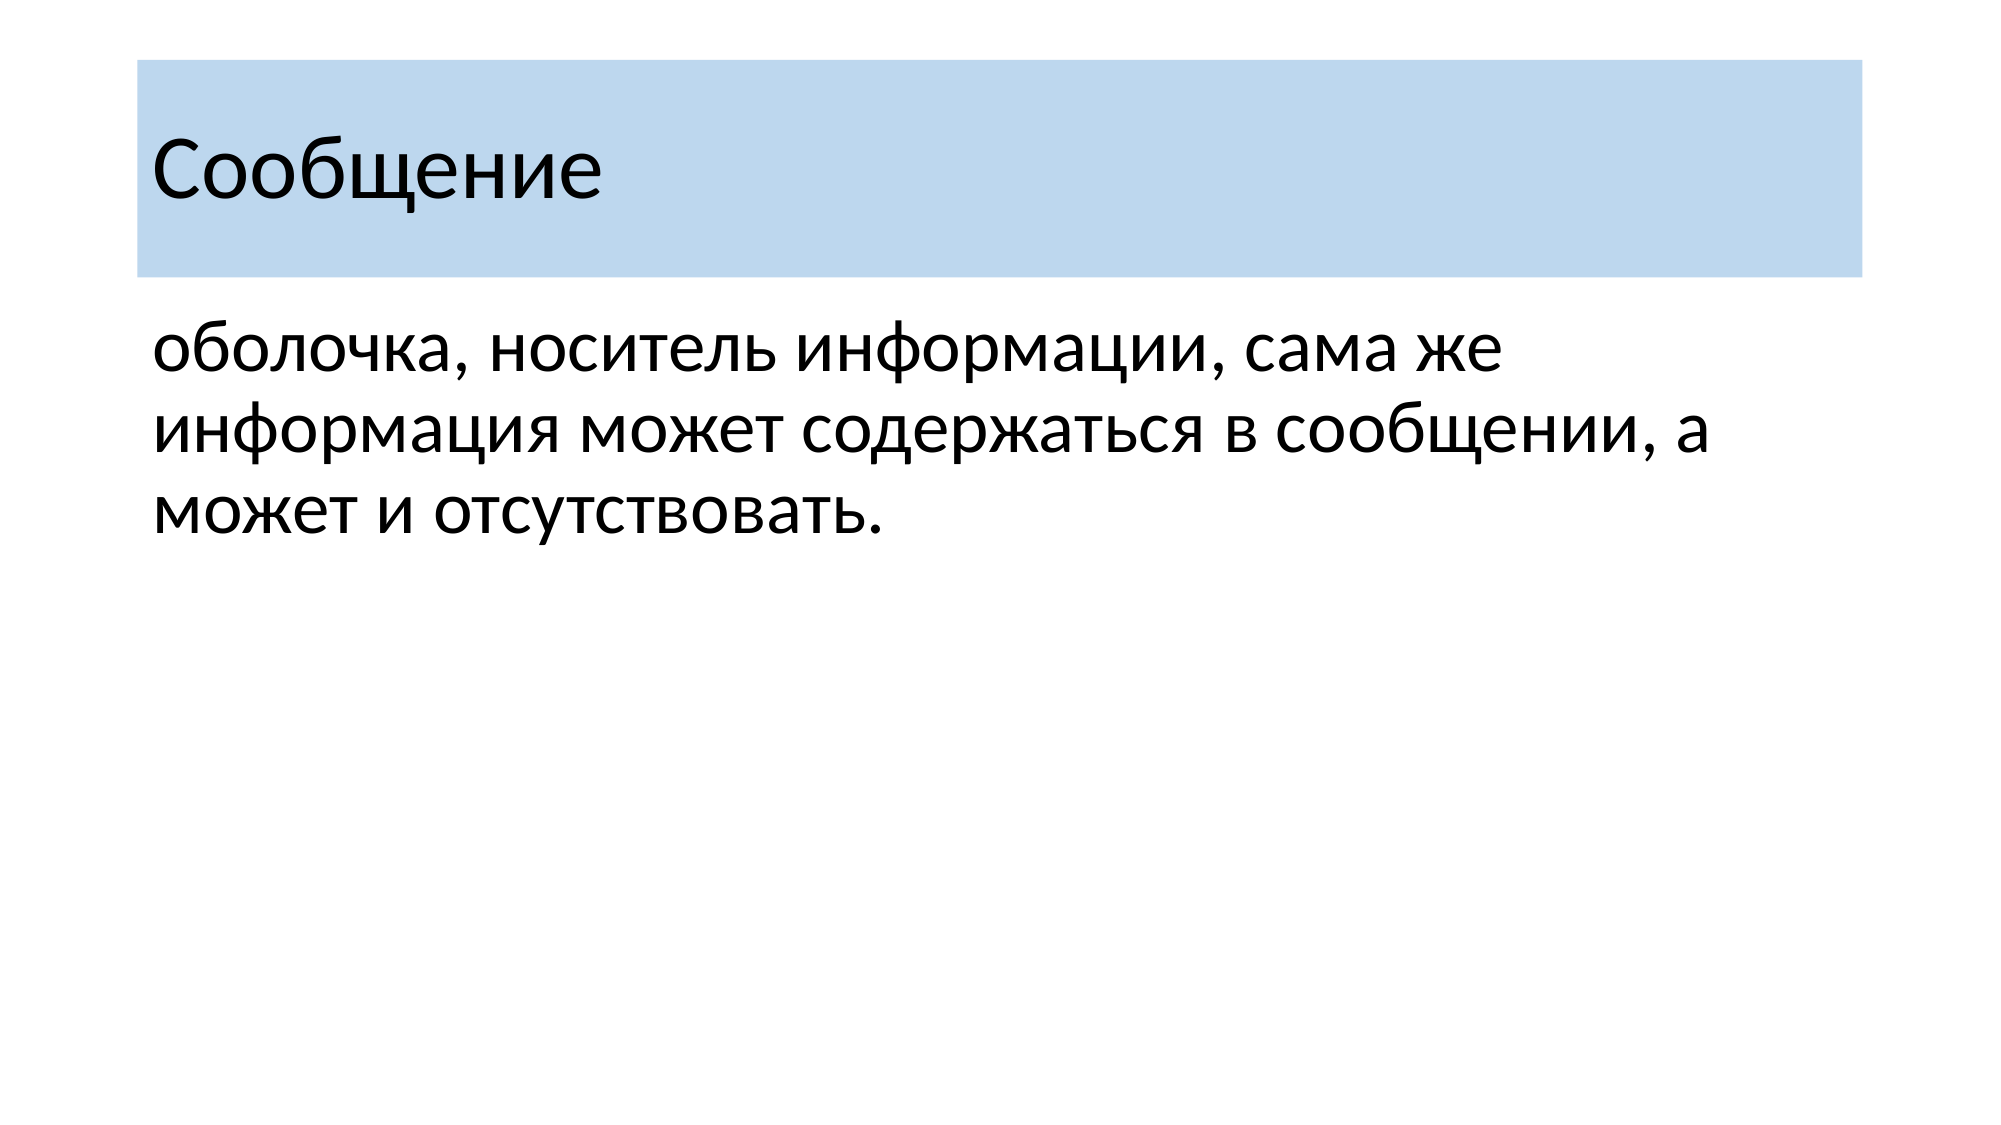

# Сообщение
оболочка, носитель информации, сама же информация может содержаться в сообщении, а может и отсутствовать.